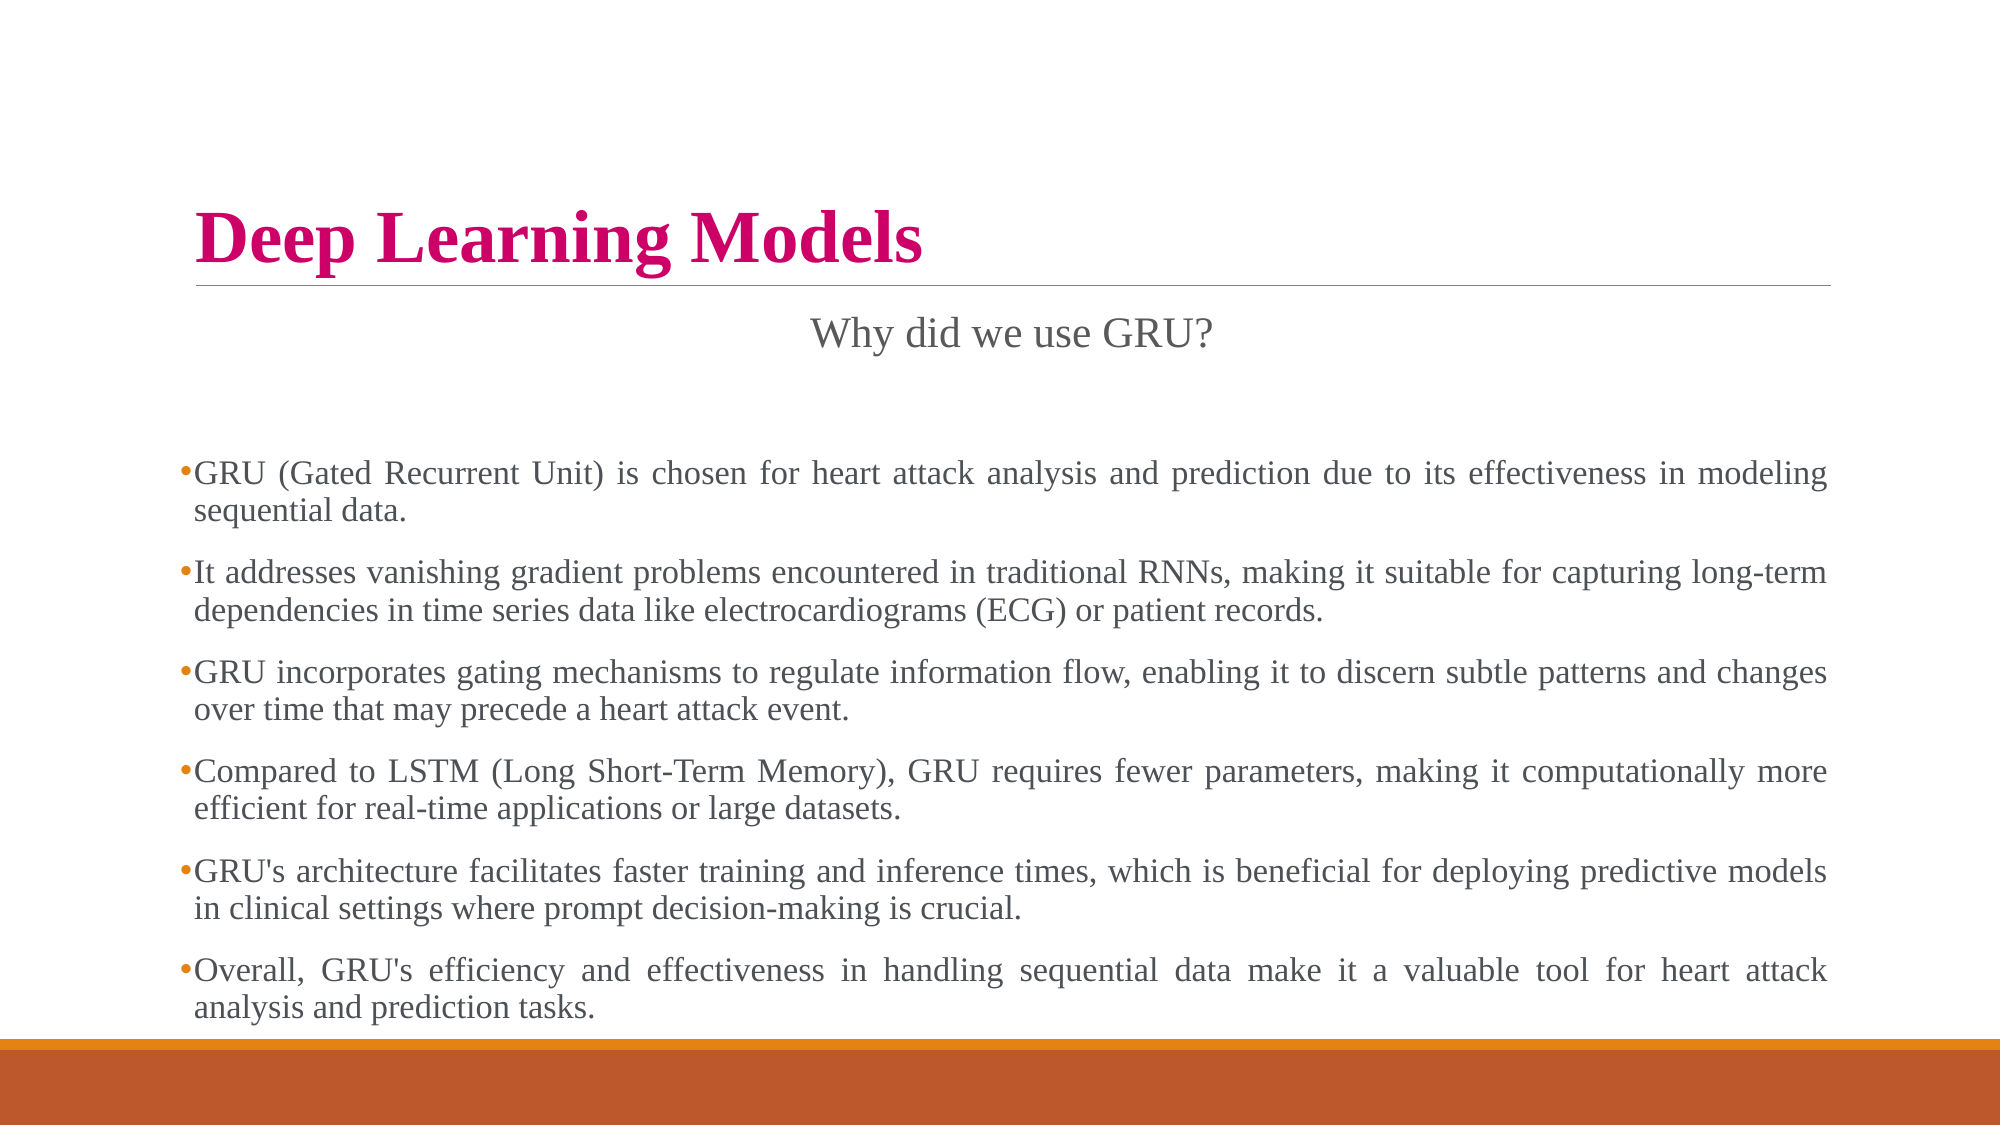

# Deep Learning Models
Why did we use GRU?

GRU (Gated Recurrent Unit) is chosen for heart attack analysis and prediction due to its effectiveness in modeling sequential data.
It addresses vanishing gradient problems encountered in traditional RNNs, making it suitable for capturing long-term dependencies in time series data like electrocardiograms (ECG) or patient records.
GRU incorporates gating mechanisms to regulate information flow, enabling it to discern subtle patterns and changes over time that may precede a heart attack event.
Compared to LSTM (Long Short-Term Memory), GRU requires fewer parameters, making it computationally more efficient for real-time applications or large datasets.
GRU's architecture facilitates faster training and inference times, which is beneficial for deploying predictive models in clinical settings where prompt decision-making is crucial.
Overall, GRU's efficiency and effectiveness in handling sequential data make it a valuable tool for heart attack analysis and prediction tasks.